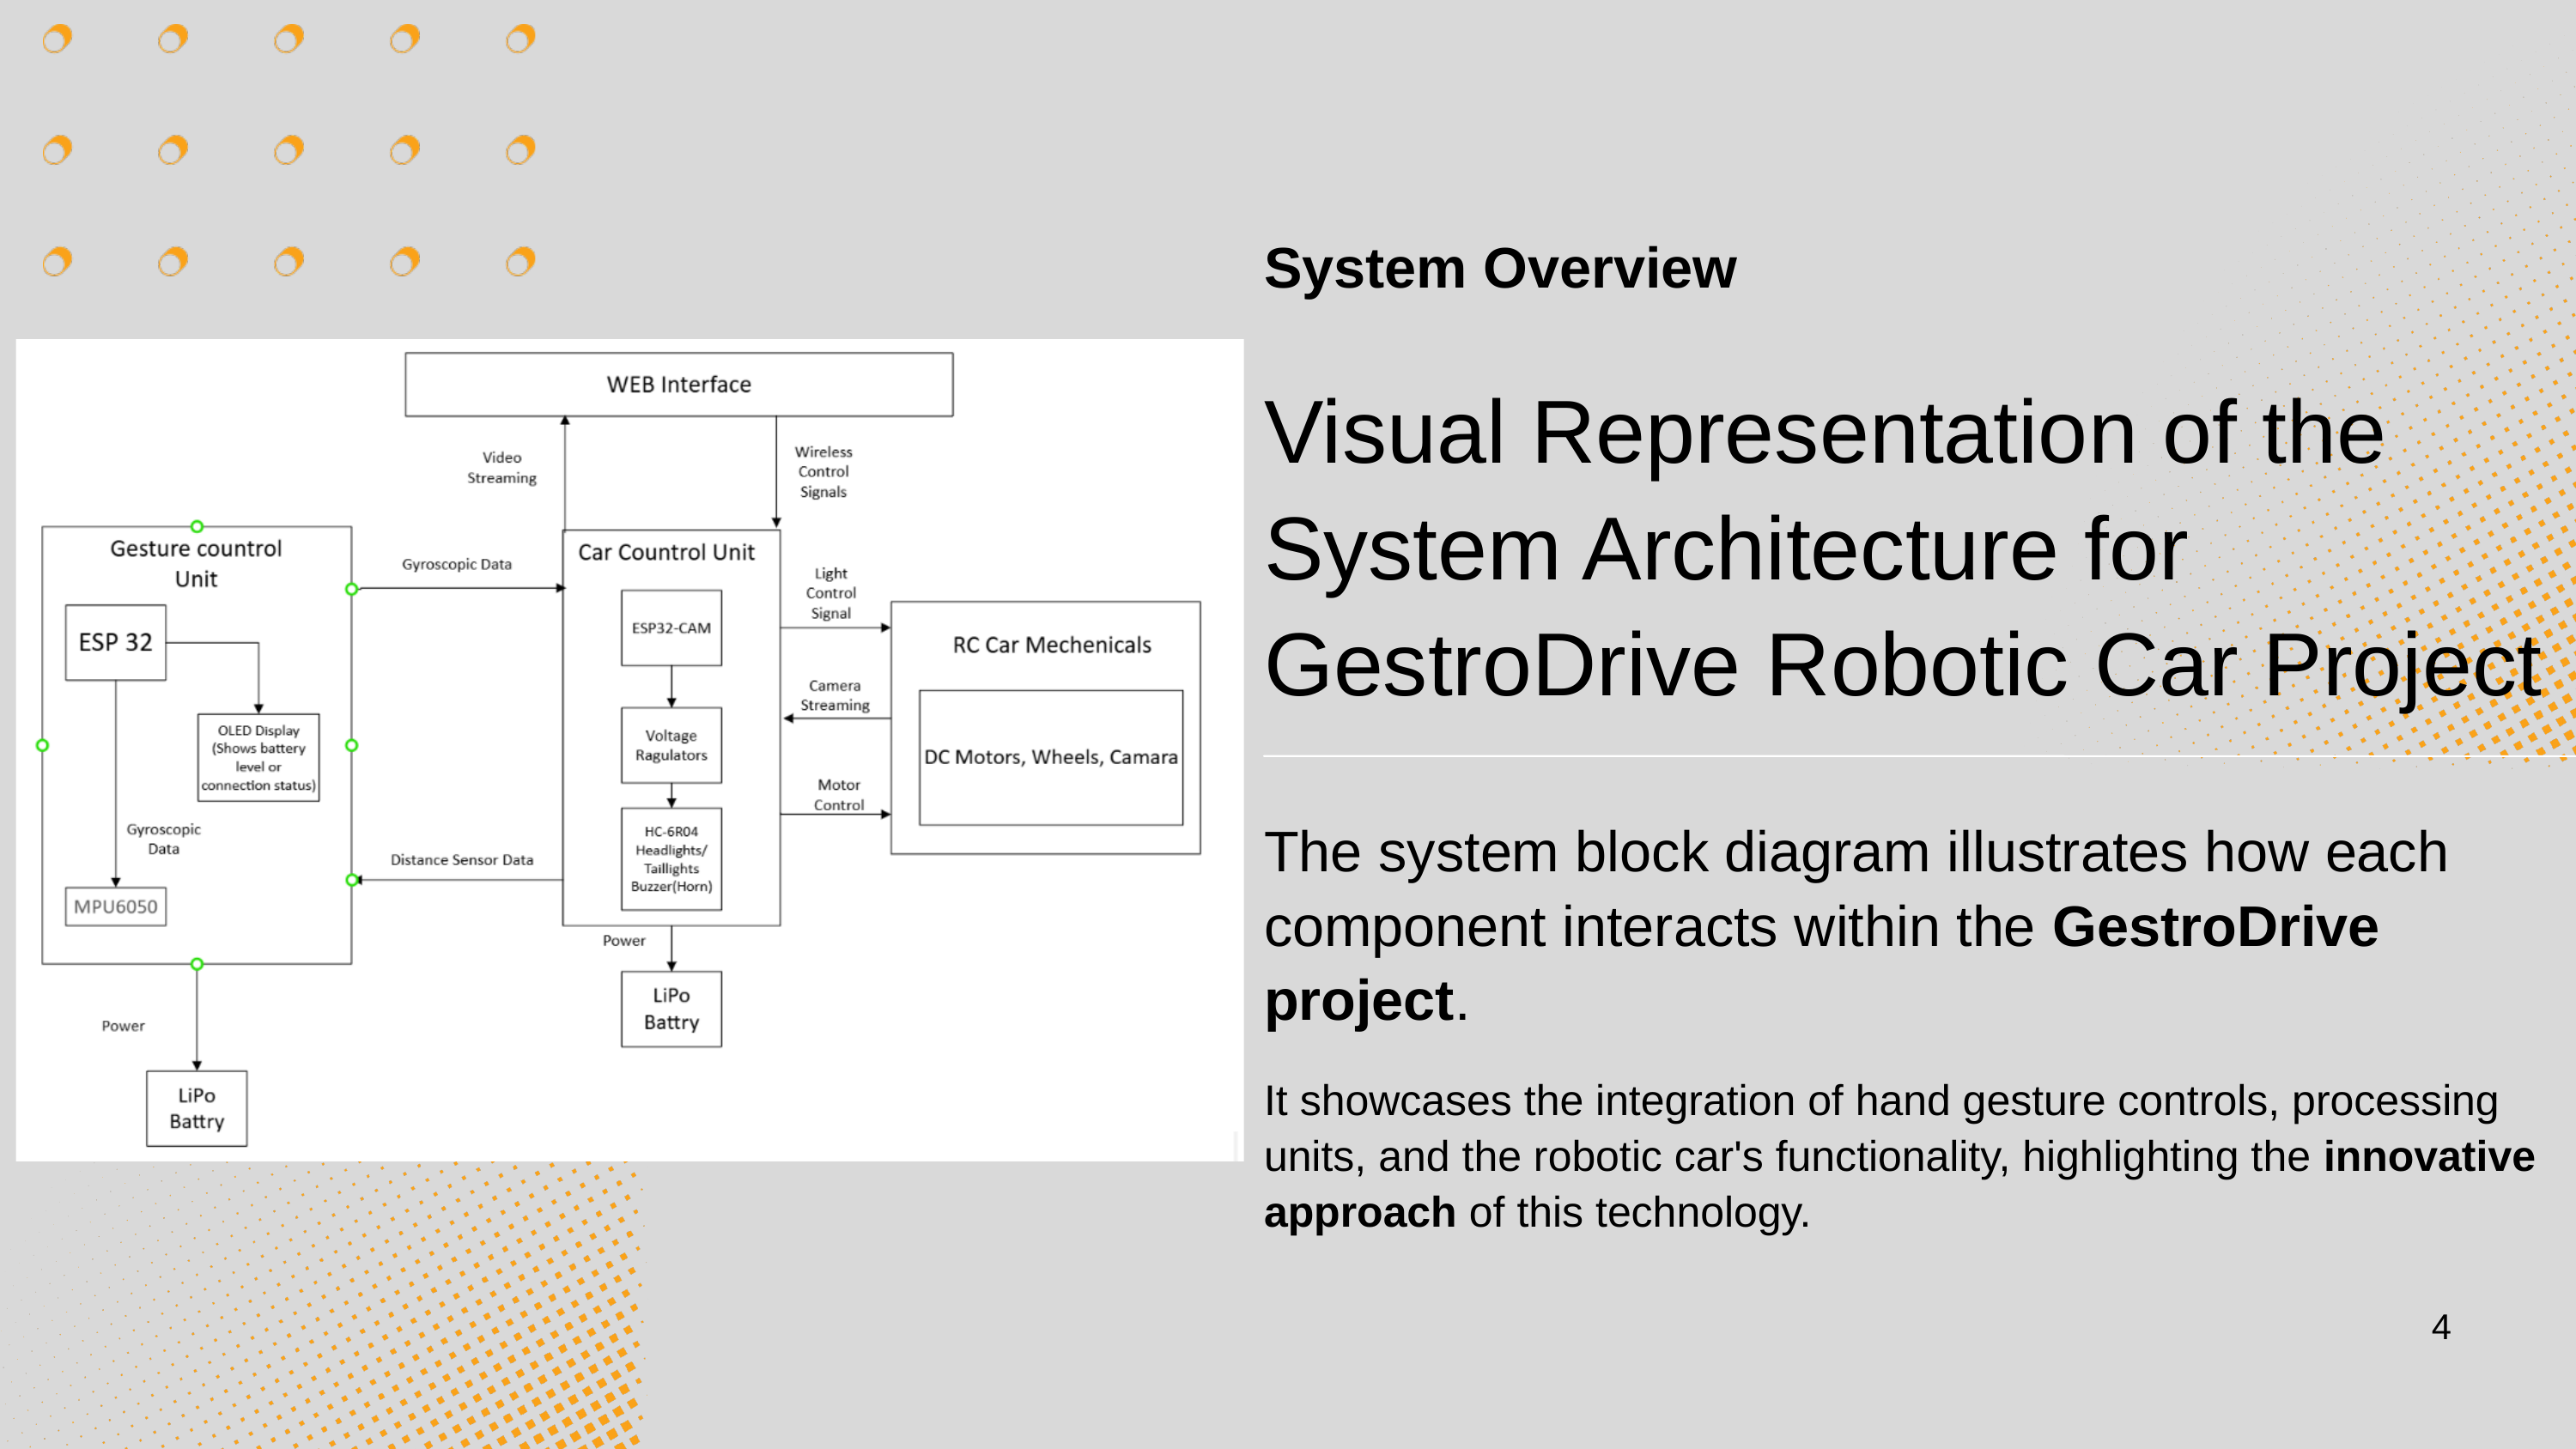

System Overview
Visual Representation of the System Architecture for GestroDrive Robotic Car Project

The system block diagram illustrates how each component interacts within the GestroDrive project.
It showcases the integration of hand gesture controls, processing units, and the robotic car's functionality, highlighting the innovative approach of this technology.

4